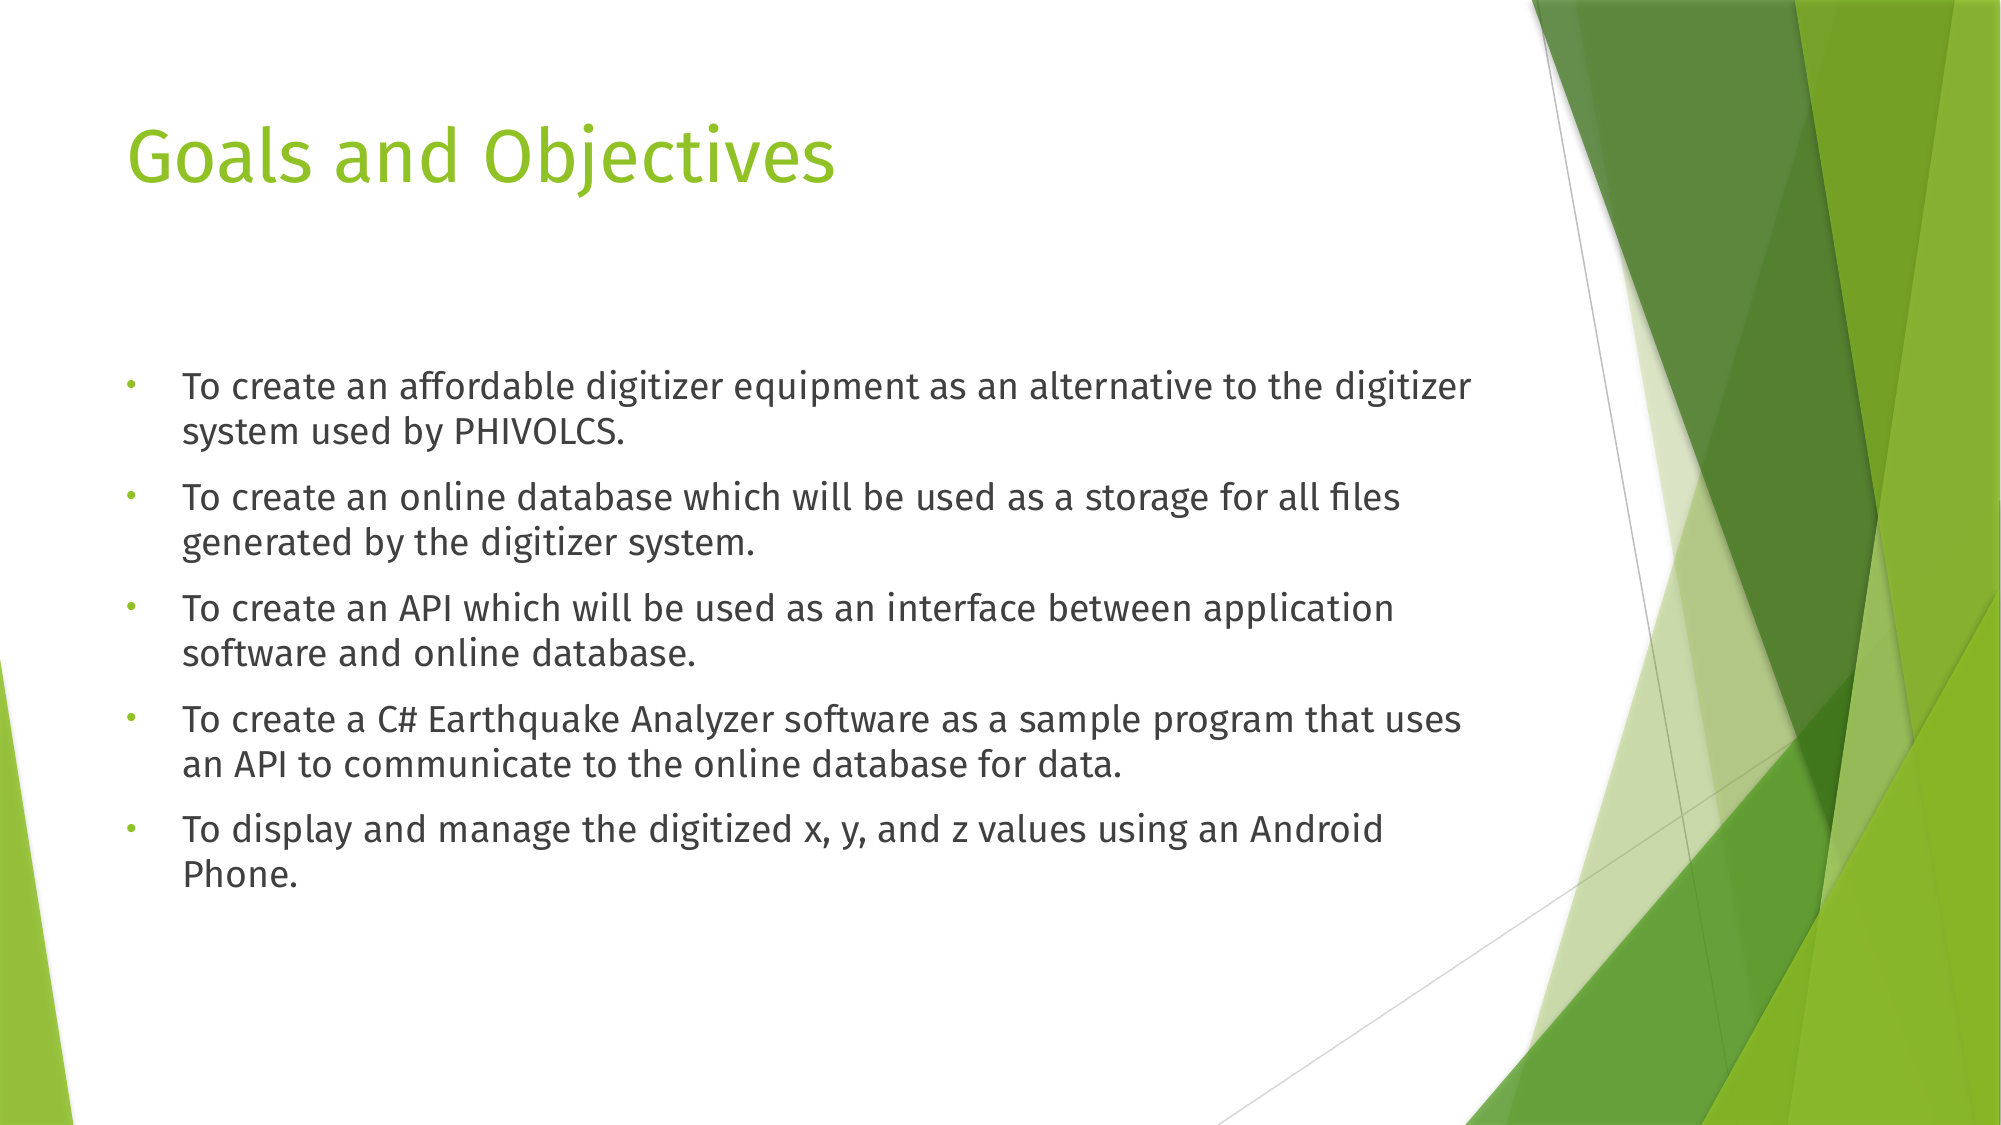

# Goals and Objectives
To create an affordable digitizer equipment as an alternative to the digitizer system used by PHIVOLCS.
To create an online database which will be used as a storage for all files generated by the digitizer system.
To create an API which will be used as an interface between application software and online database.
To create a C# Earthquake Analyzer software as a sample program that uses an API to communicate to the online database for data.
To display and manage the digitized x, y, and z values using an Android Phone.